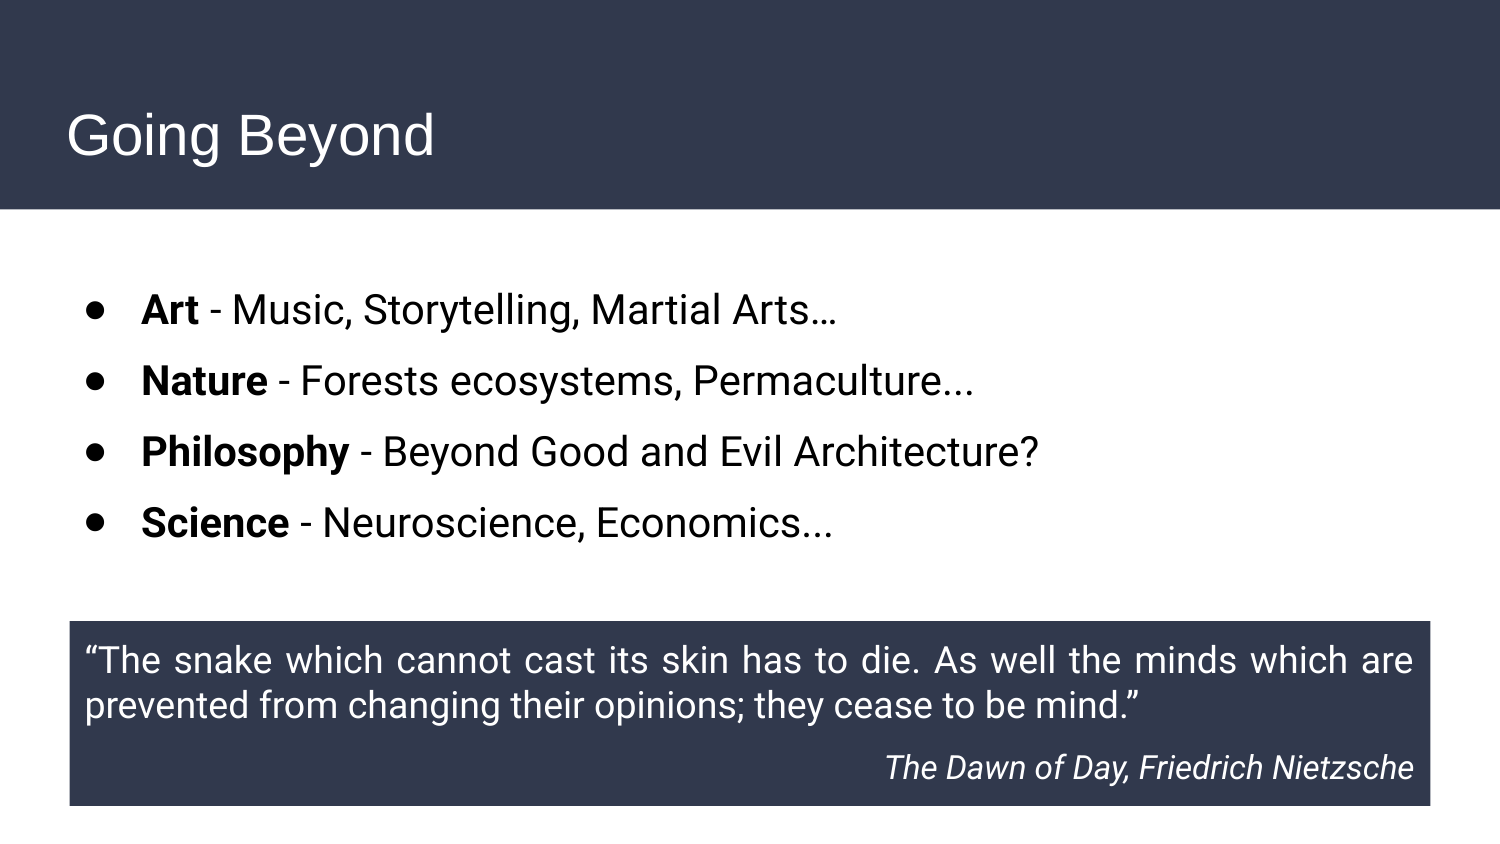

# Going Beyond
Art - Music, Storytelling, Martial Arts…
Nature - Forests ecosystems, Permaculture...
Philosophy - Beyond Good and Evil Architecture?
Science - Neuroscience, Economics...
“The snake which cannot cast its skin has to die. As well the minds which are prevented from changing their opinions; they cease to be mind.”

The Dawn of Day, Friedrich Nietzsche